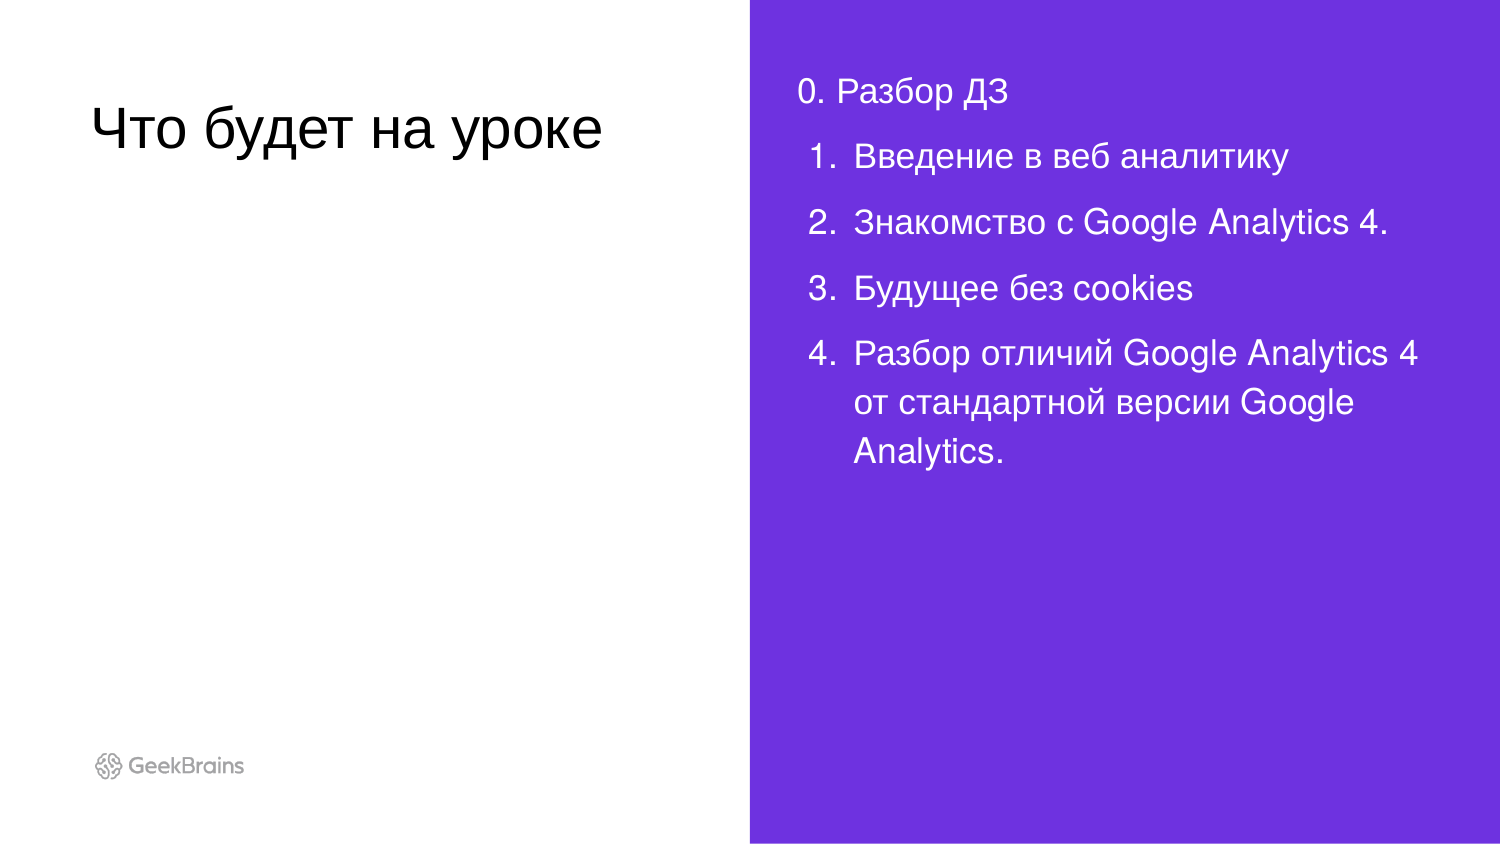

0. Разбор ДЗ
Введение в веб аналитику
Знакомство с Google Analytics 4.
Будущее без cookies
Разбор отличий Google Analytics 4 от стандартной версии Google Analytics.

# Что будет на уроке